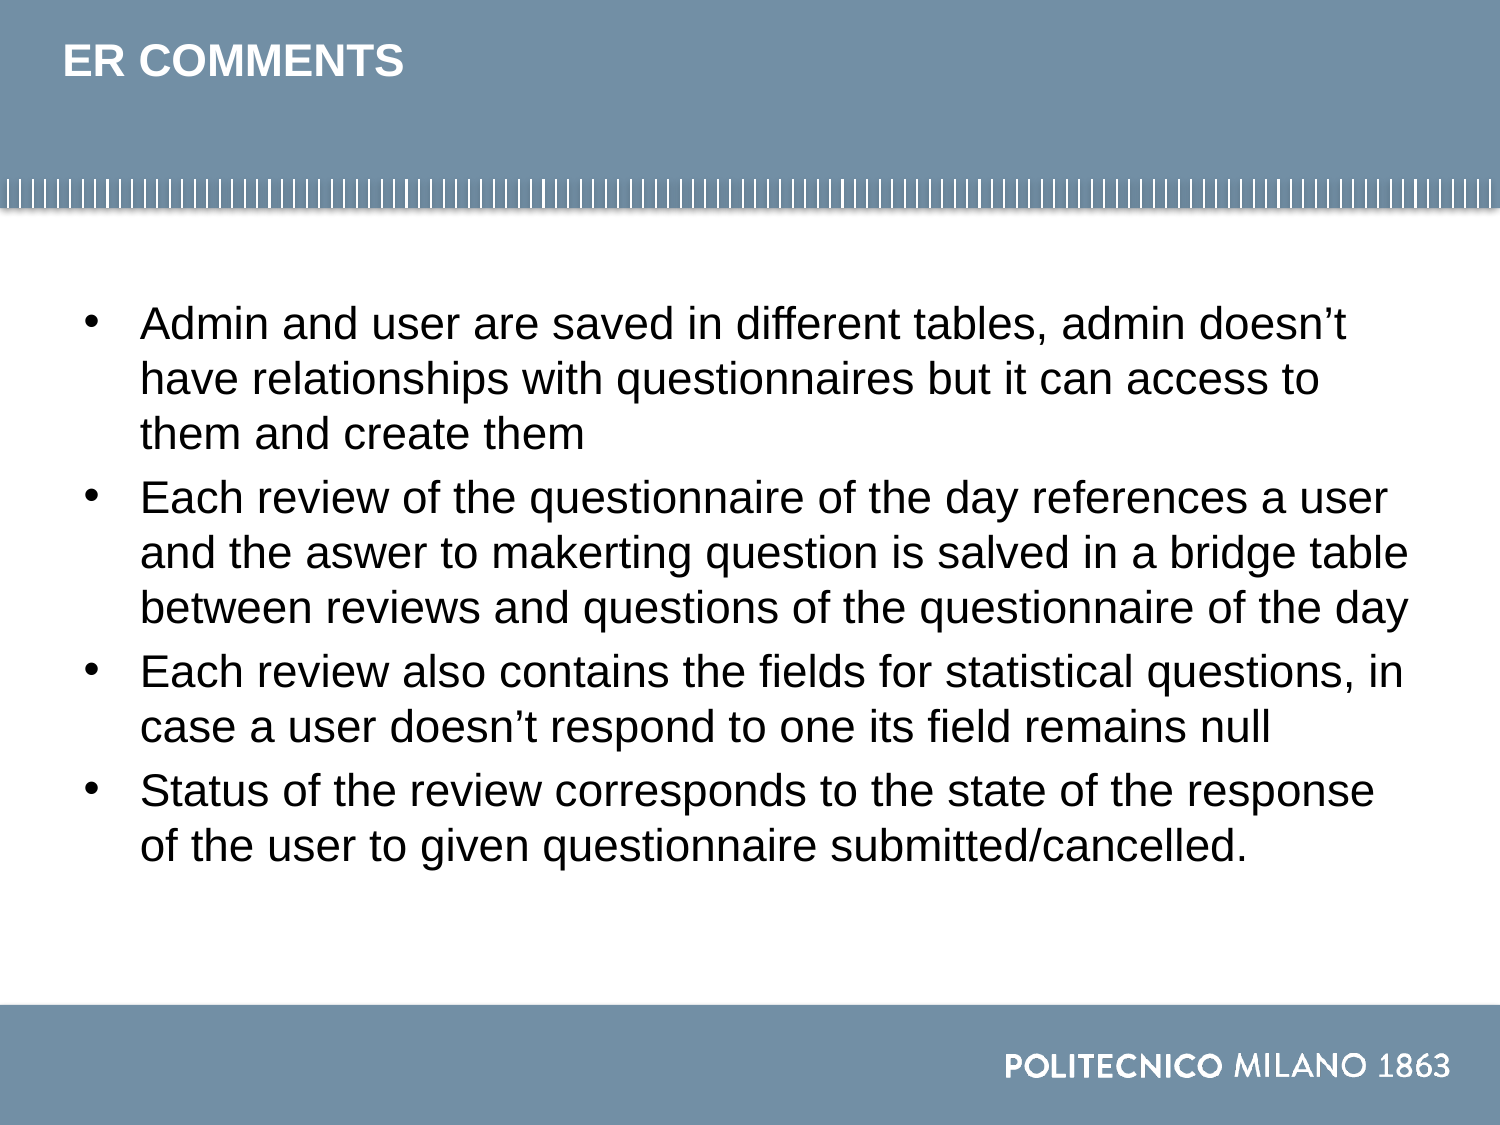

# ER COMMENTS

Admin and user are saved in different tables, admin doesn’t have relationships with questionnaires but it can access to them and create them
Each review of the questionnaire of the day references a user and the aswer to makerting question is salved in a bridge table between reviews and questions of the questionnaire of the day
Each review also contains the fields for statistical questions, in case a user doesn’t respond to one its field remains null
Status of the review corresponds to the state of the response of the user to given questionnaire submitted/cancelled.